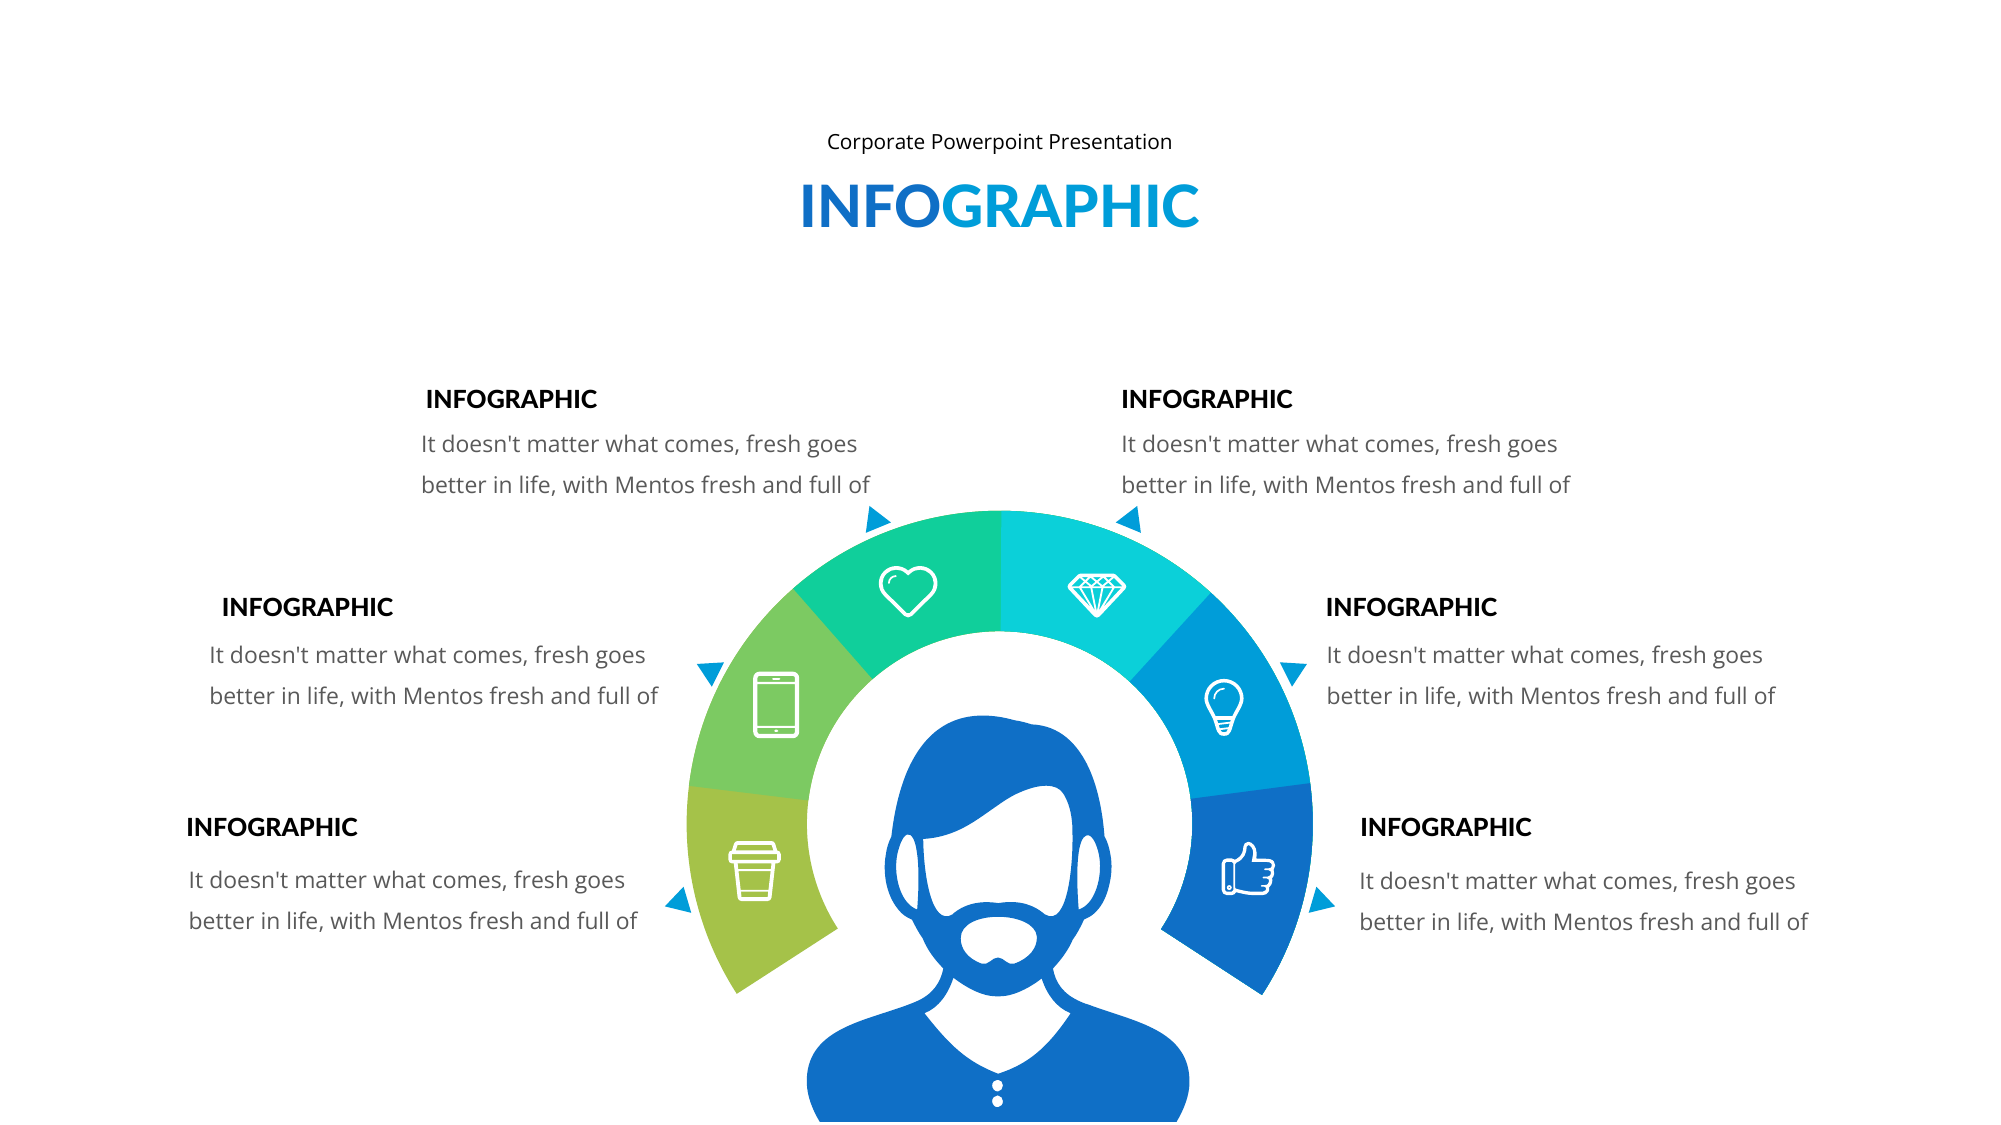

Corporate Powerpoint Presentation
INFOGRAPHIC
INFOGRAPHIC
INFOGRAPHIC
It doesn't matter what comes, fresh goes better in life, with Mentos fresh and full of
It doesn't matter what comes, fresh goes better in life, with Mentos fresh and full of

INFOGRAPHIC
INFOGRAPHIC
It doesn't matter what comes, fresh goes better in life, with Mentos fresh and full of
It doesn't matter what comes, fresh goes better in life, with Mentos fresh and full of
INFOGRAPHIC
INFOGRAPHIC
It doesn't matter what comes, fresh goes better in life, with Mentos fresh and full of
It doesn't matter what comes, fresh goes better in life, with Mentos fresh and full of